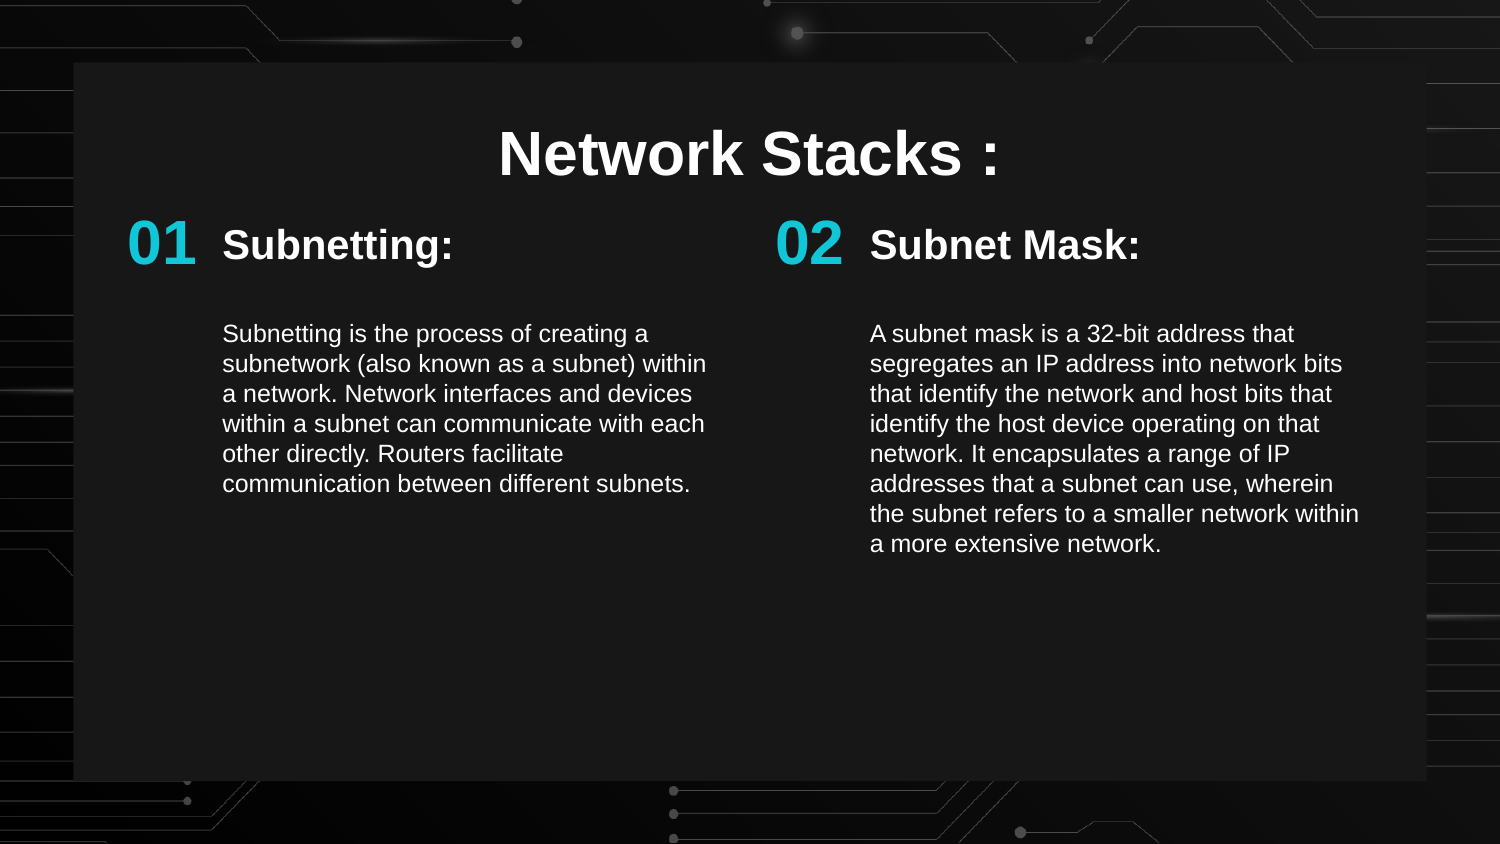

# Network Stacks :
02
Subnet Mask:

A subnet mask is a 32-bit address that segregates an IP address into network bits that identify the network and host bits that identify the host device operating on that network. It encapsulates a range of IP addresses that a subnet can use, wherein the subnet refers to a smaller network within a more extensive network.
01
Subnetting:

Subnetting is the process of creating a subnetwork (also known as a subnet) within a network. Network interfaces and devices within a subnet can communicate with each other directly. Routers facilitate communication between different subnets.